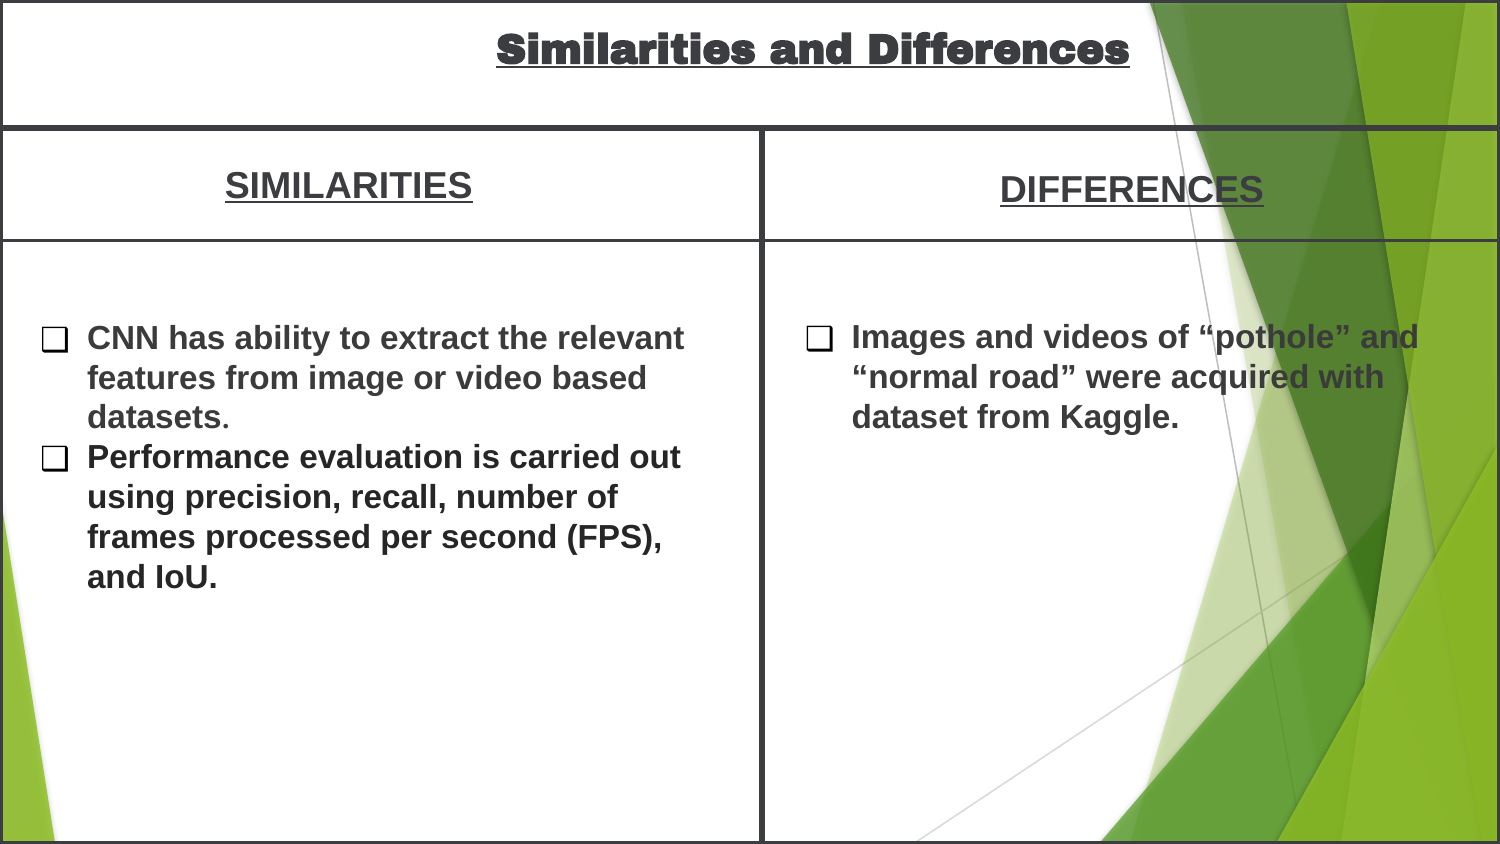

Similarities and Differences
SIMILARITIES
DIFFERENCES
Images and videos of “pothole” and “normal road” were acquired with dataset from Kaggle.

CNN has ability to extract the relevant features from image or video based datasets.
Performance evaluation is carried out using precision, recall, number of frames processed per second (FPS), and IoU.